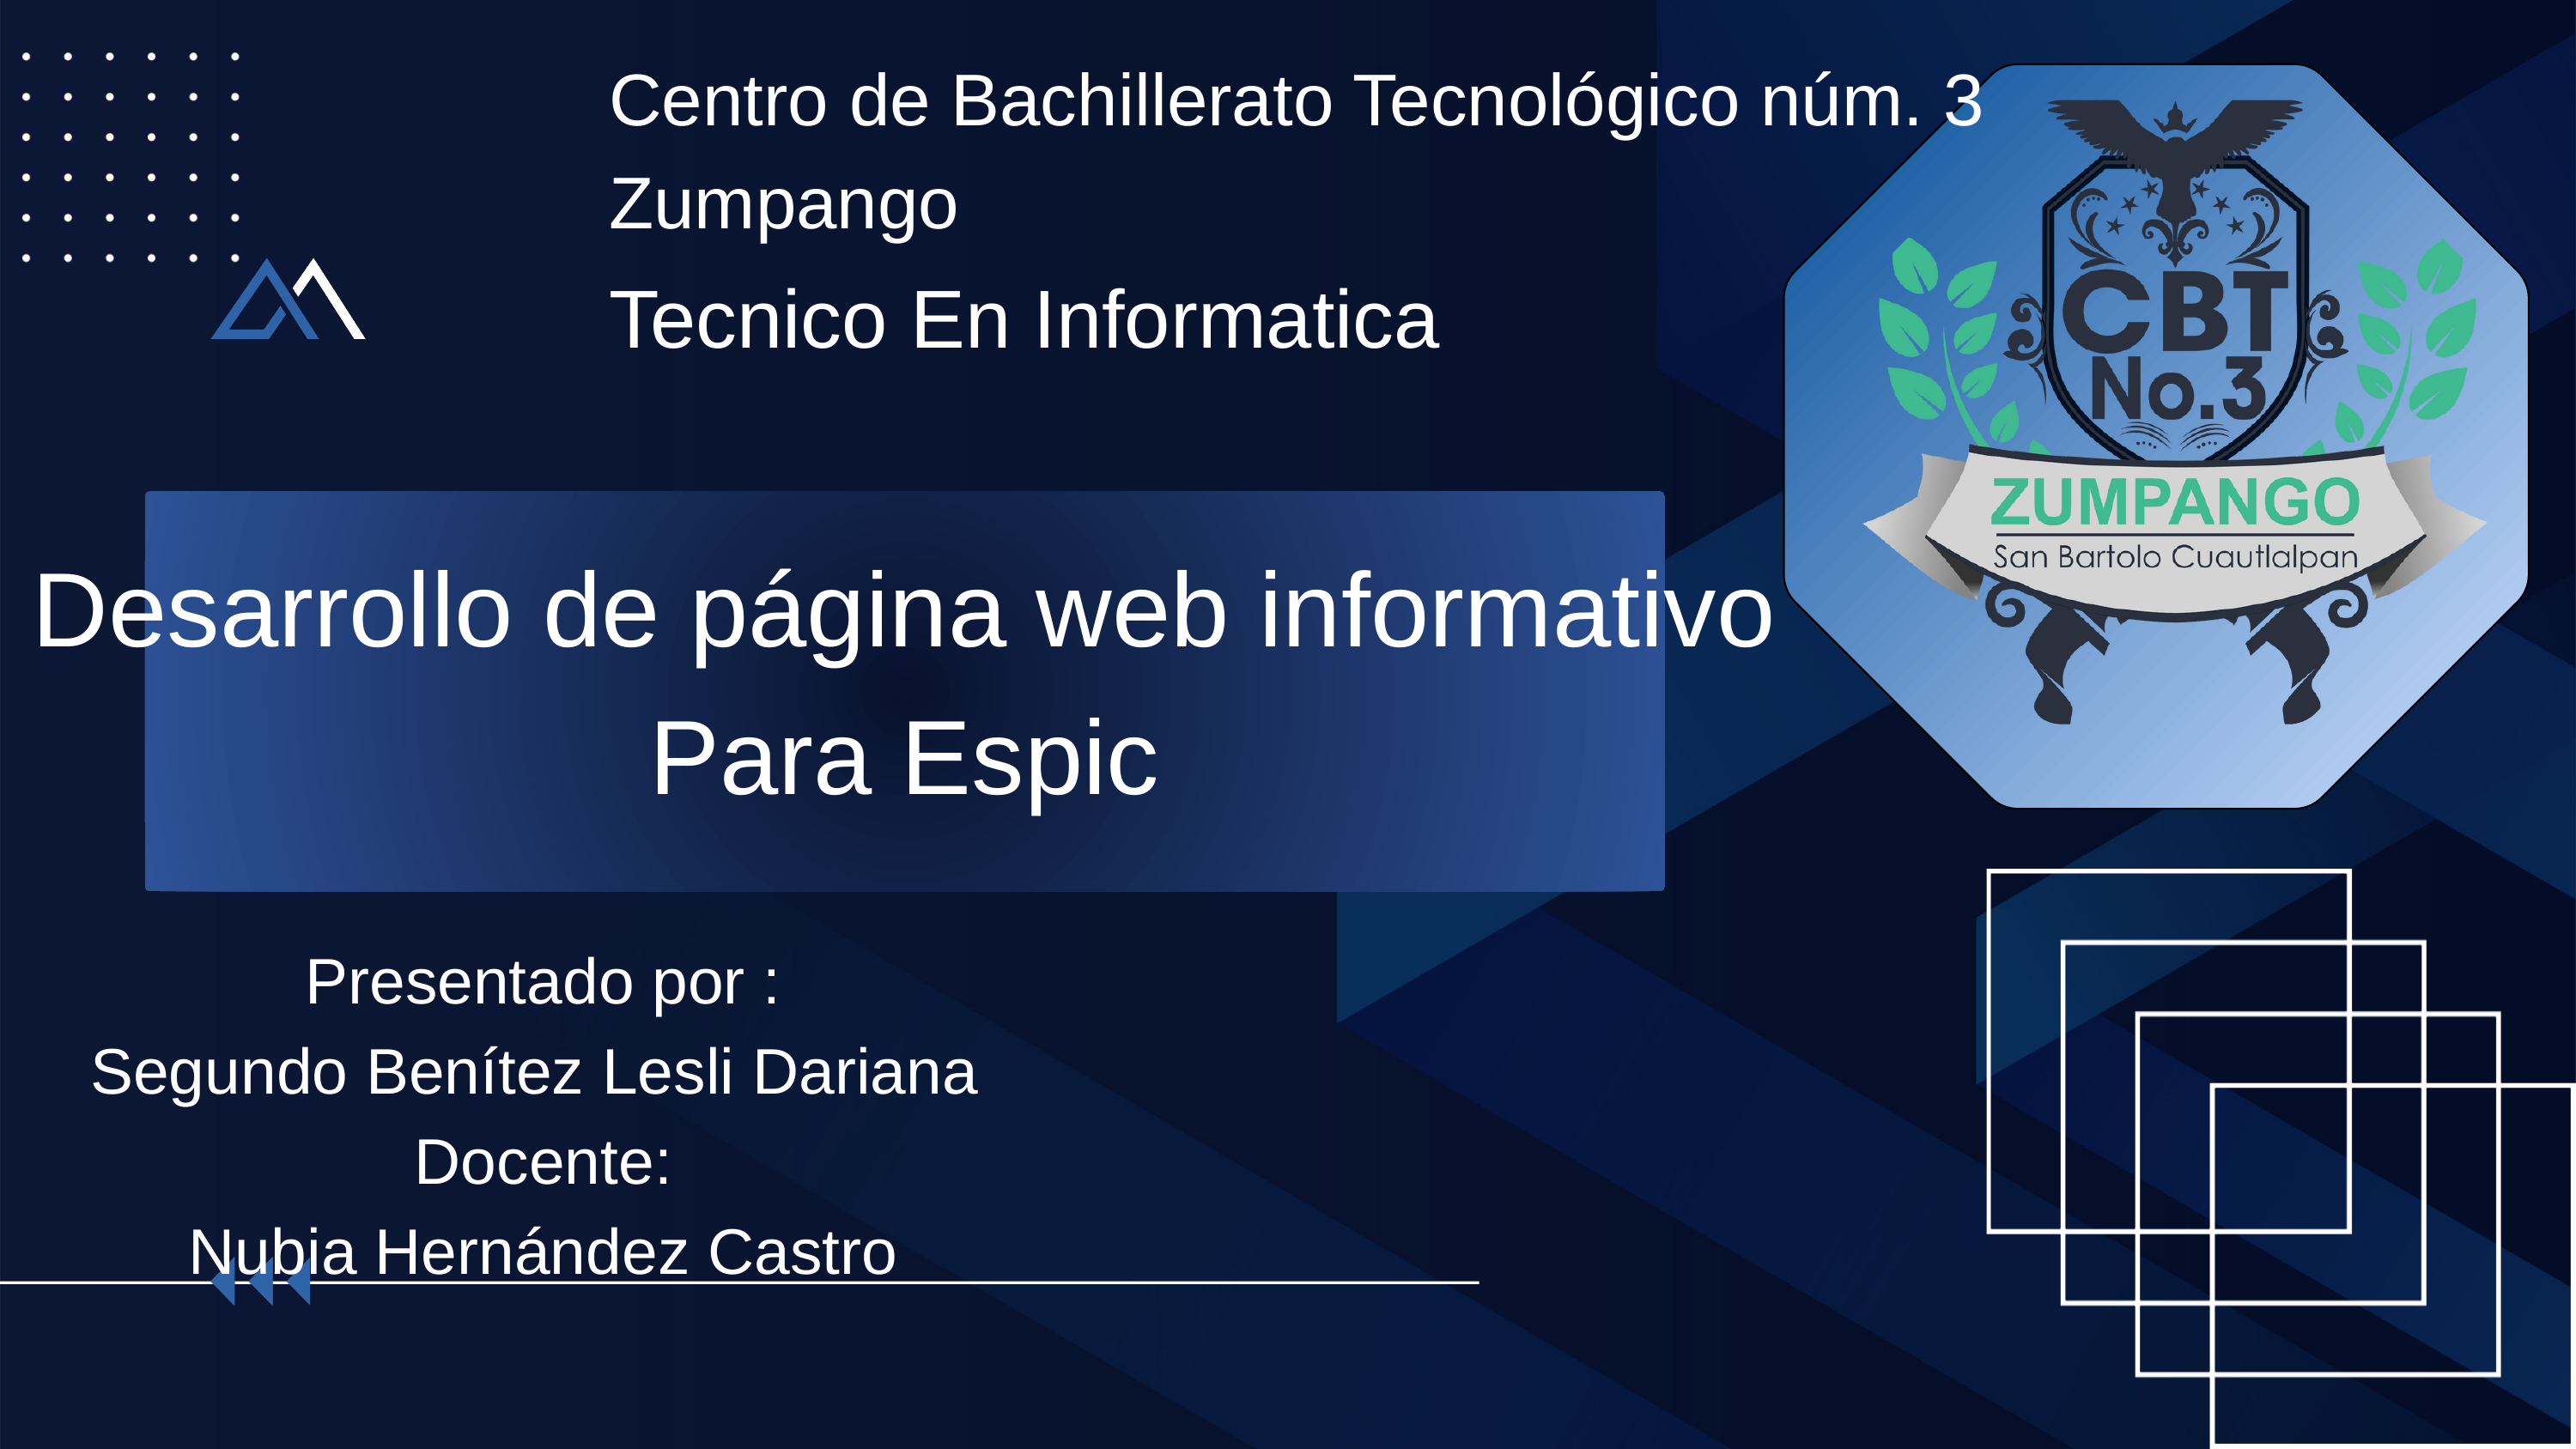

Centro de Bachillerato Tecnológico núm. 3 Zumpango

Tecnico En Informatica

Desarrollo de página web informativo Para Espic

Presentado por :
Segundo Benítez Lesli Dariana
Docente:
Nubia Hernández Castro